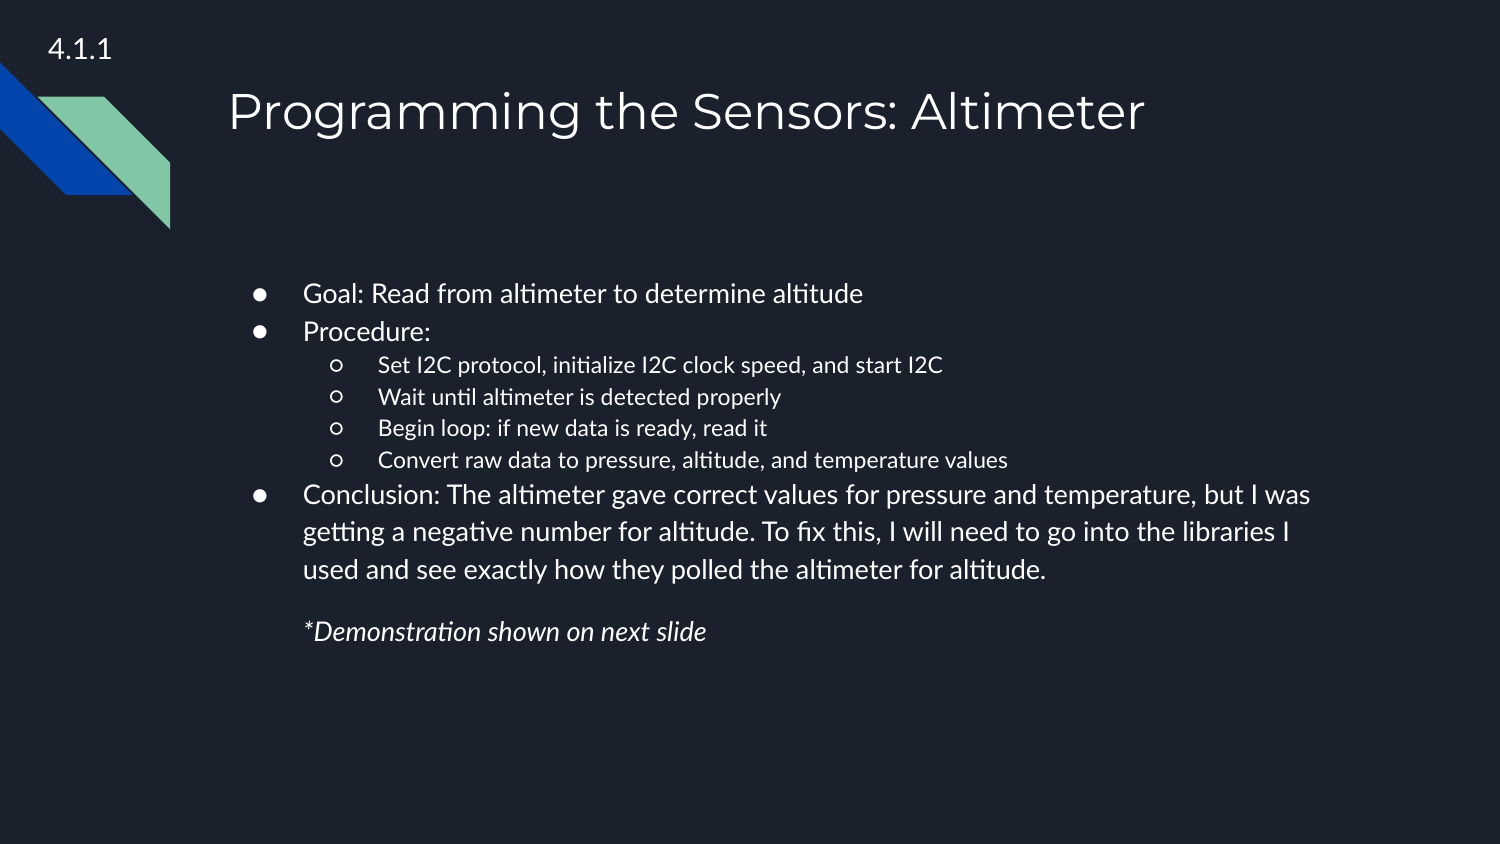

4.1.1
# Programming the Sensors: Altimeter
Goal: Read from altimeter to determine altitude
Procedure:
Set I2C protocol, initialize I2C clock speed, and start I2C
Wait until altimeter is detected properly
Begin loop: if new data is ready, read it
Convert raw data to pressure, altitude, and temperature values
Conclusion: The altimeter gave correct values for pressure and temperature, but I was getting a negative number for altitude. To fix this, I will need to go into the libraries I used and see exactly how they polled the altimeter for altitude.
*Demonstration shown on next slide